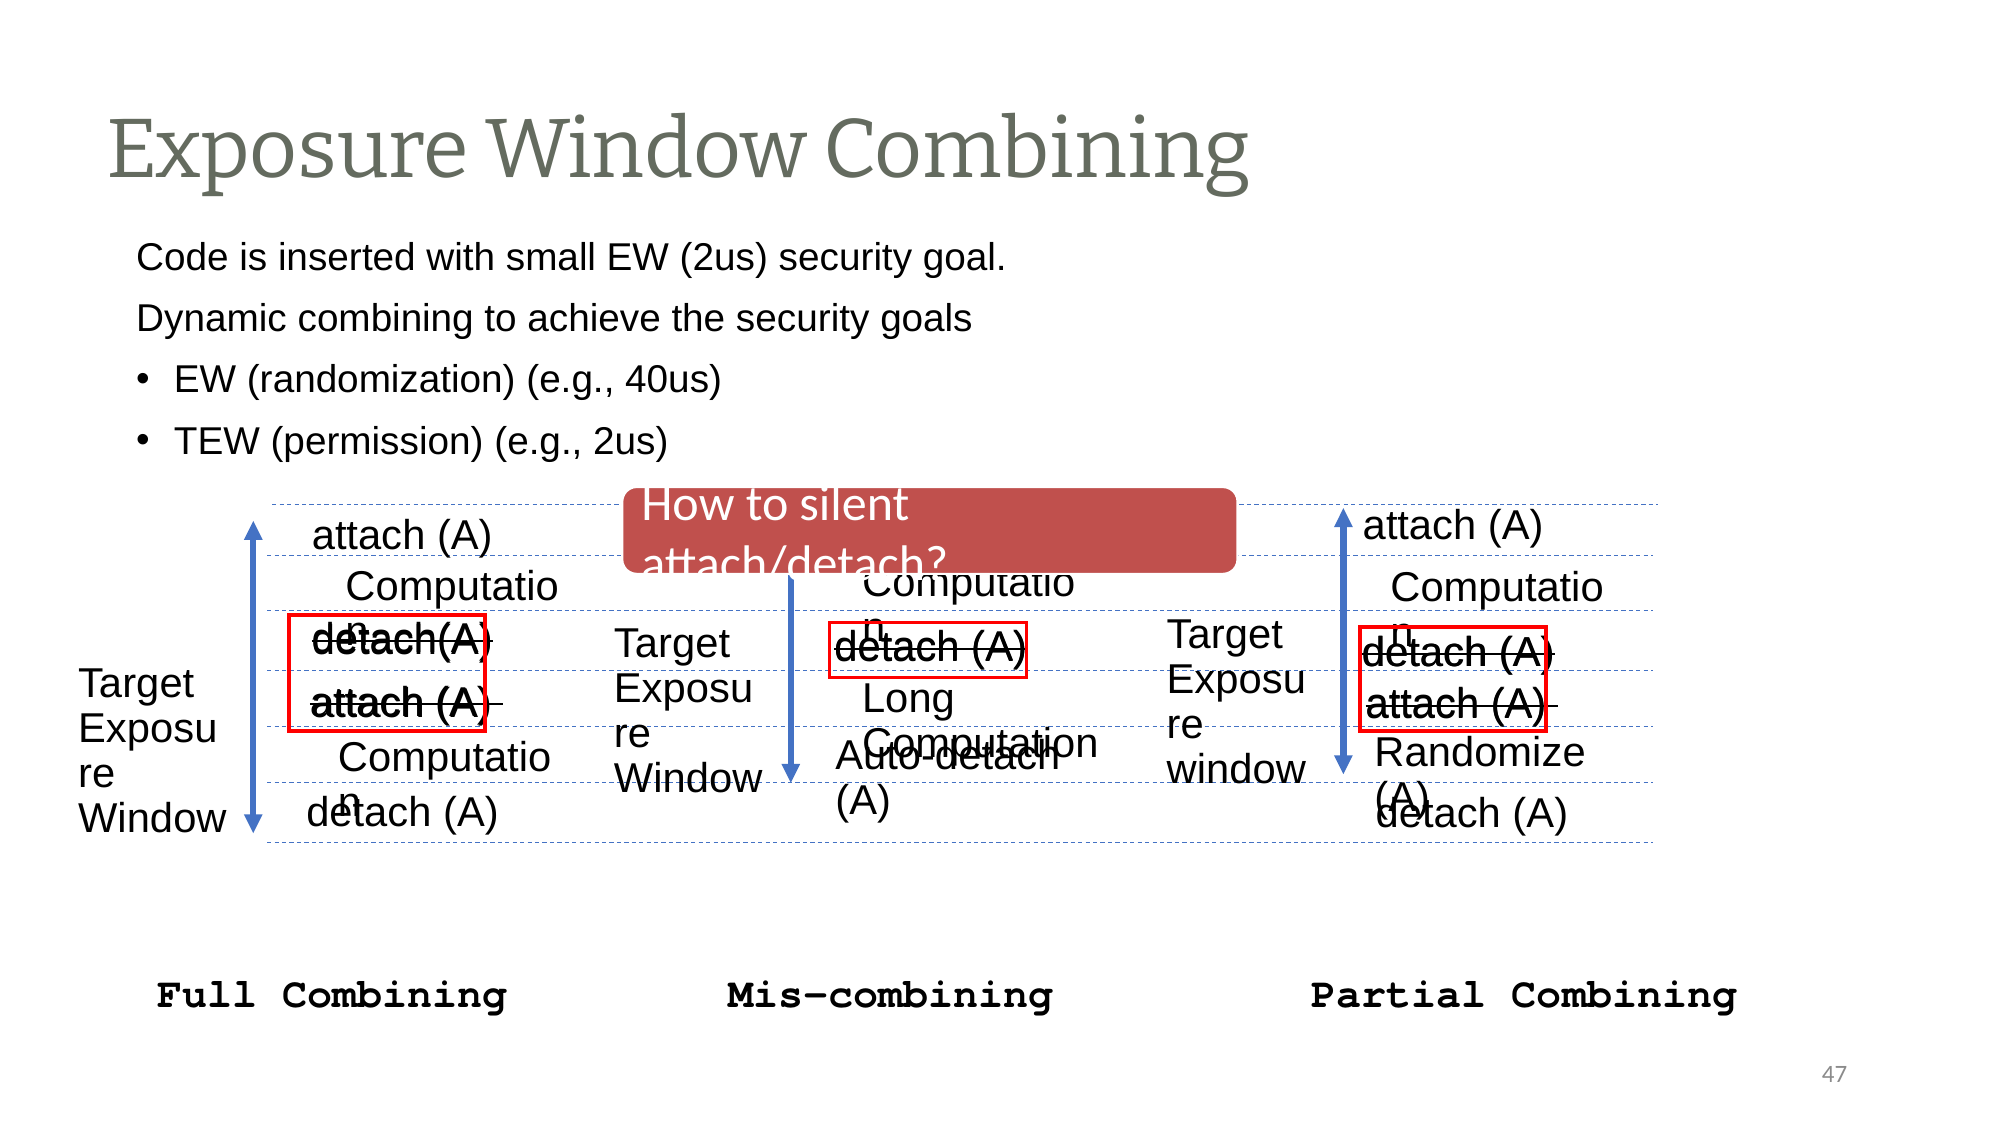

Exposure Window Combining
Code is inserted with small EW (2us) security goal.
Dynamic combining to achieve the security goals
EW (randomization) (e.g., 40us)
TEW (permission) (e.g., 2us)
How to silent attach/detach?
attach (A)
attach (A)
attach (A)
Computation
Computation
Computation
Target Exposure window
detach(A)
detach(A)

Target Exposure Window
detach (A)
detach (A)

detach (A)
detach (A)

Target Exposure Window
Long Computation
attach (A)
attach (A)
attach (A)
attach (A)
Randomize (A)
Auto-detach (A)
Computation
detach (A)
detach (A)
Full Combining
Mis-combining
Partial Combining
47